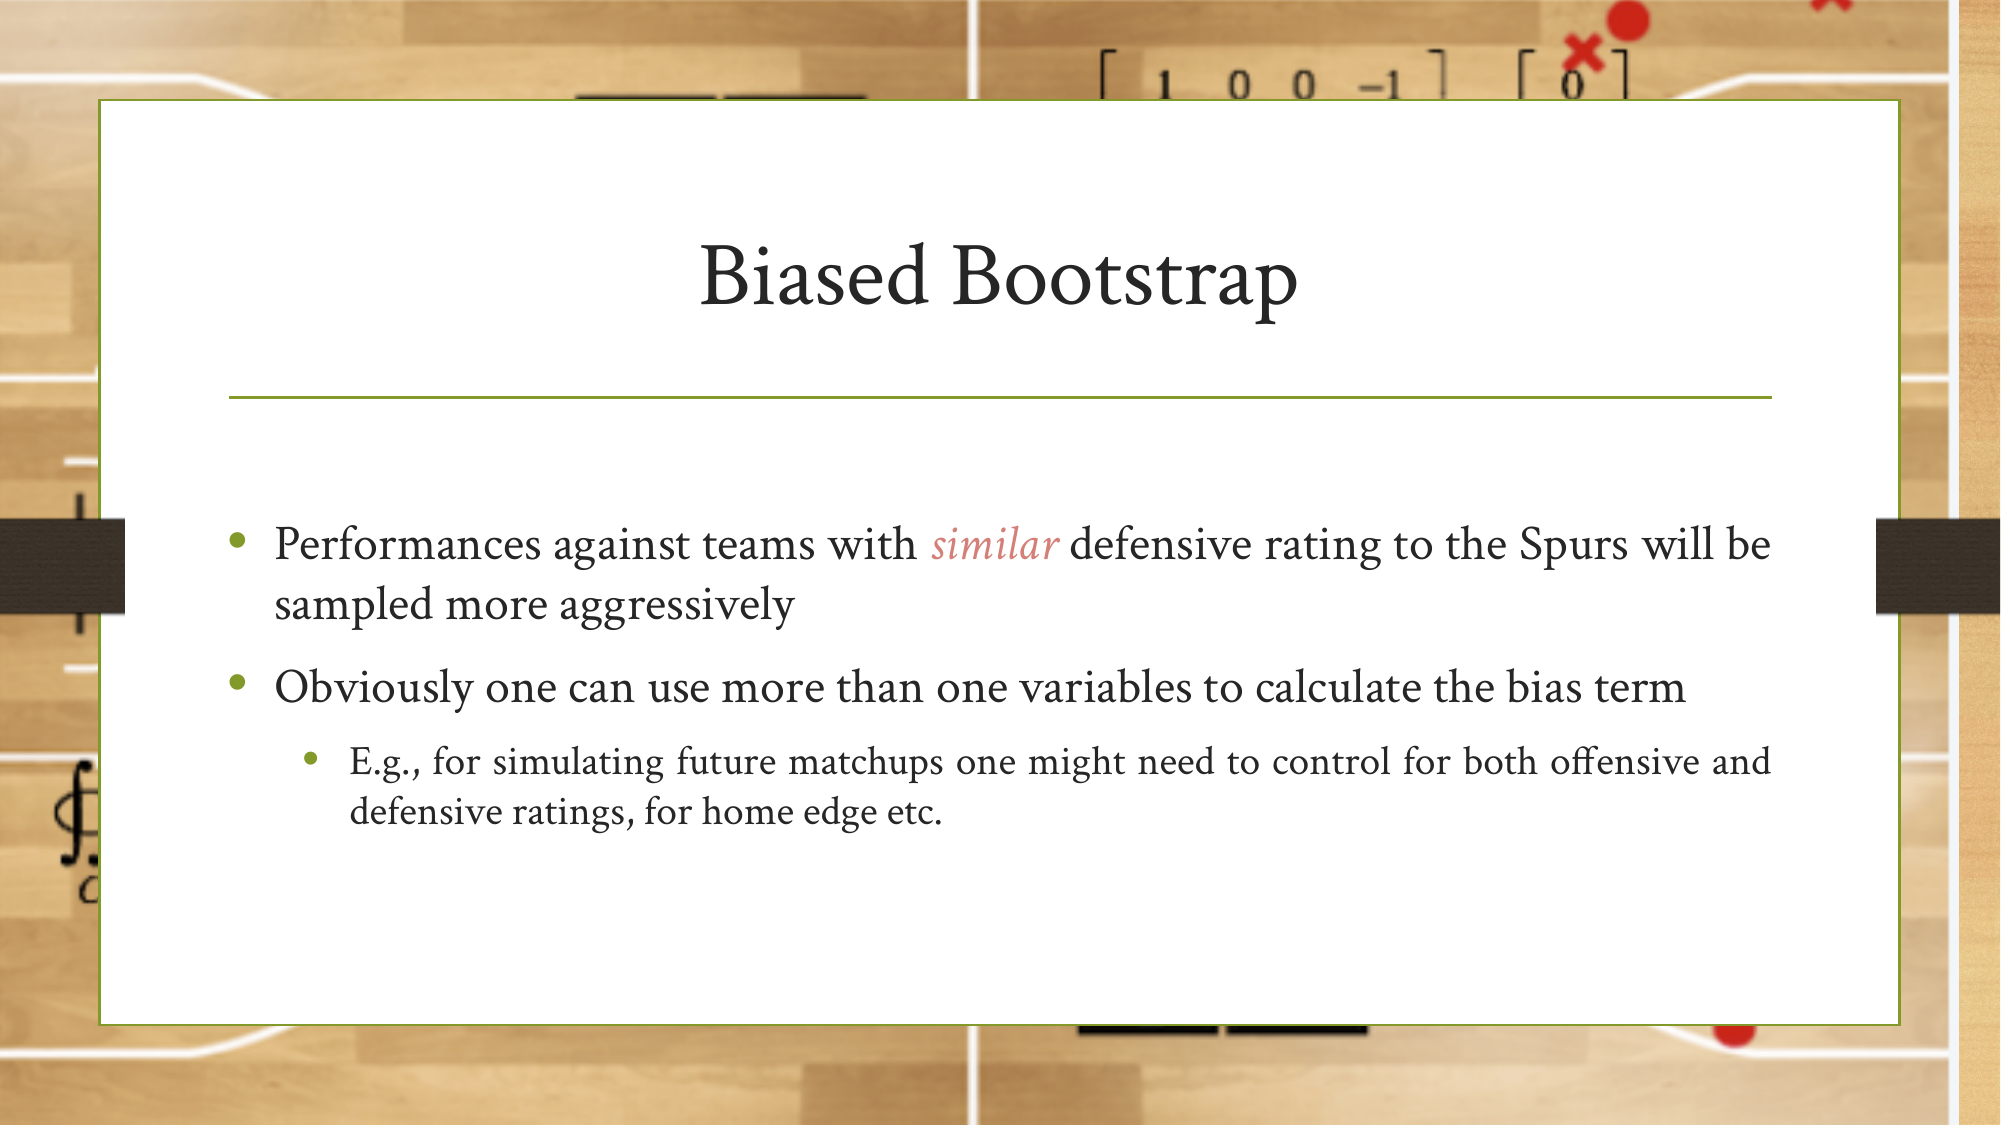

# Biased Bootstrap

Performances against teams with similar defensive rating to the Spurs will be sampled more aggressively
Obviously one can use more than one variables to calculate the bias term
E.g., for simulating future matchups one might need to control for both offensive and defensive ratings, for home edge etc.